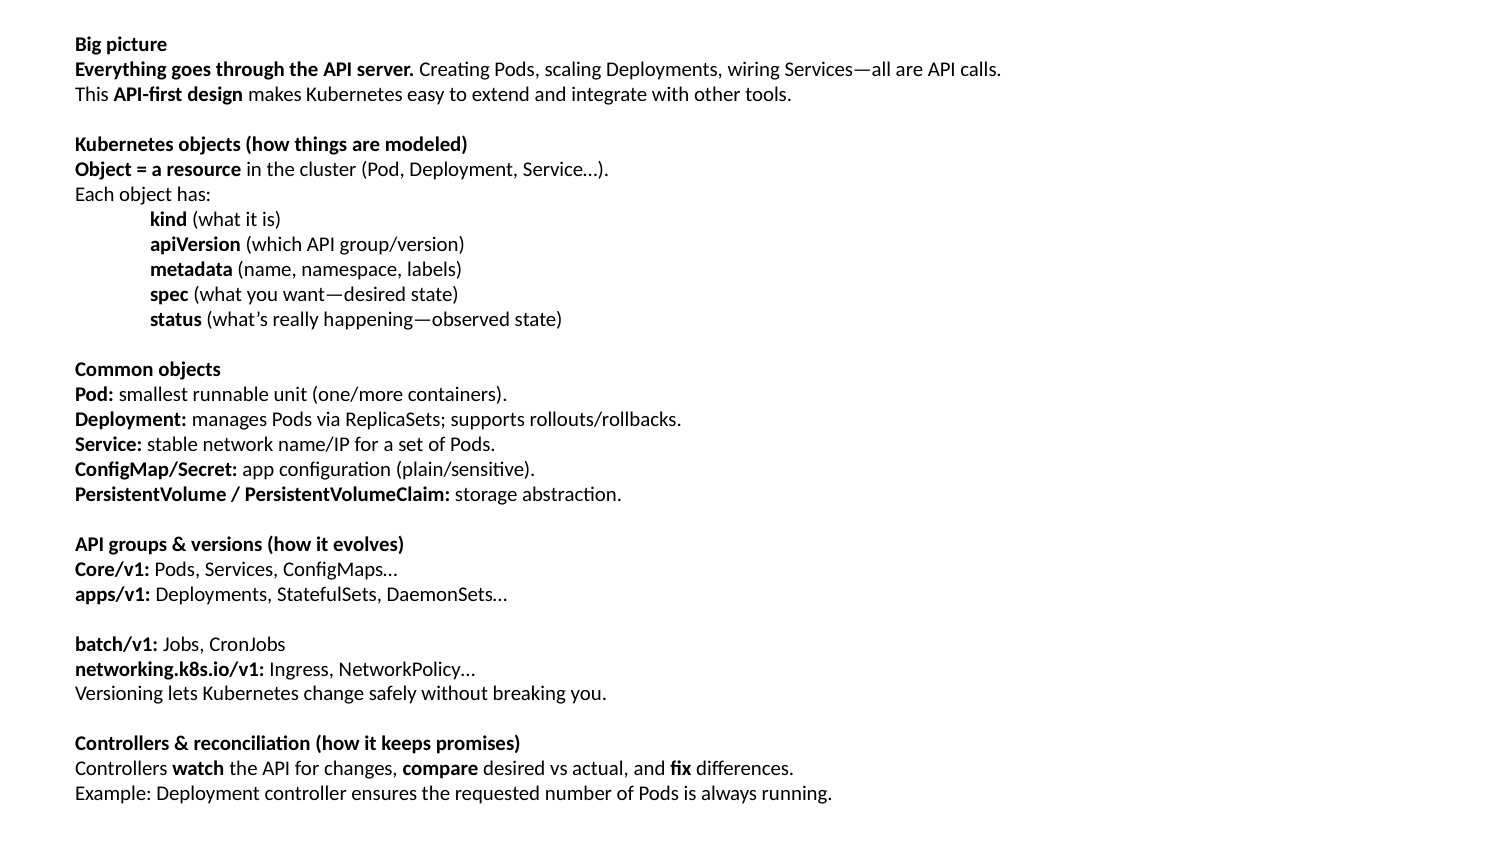

Big picture
Everything goes through the API server. Creating Pods, scaling Deployments, wiring Services—all are API calls.
This API-first design makes Kubernetes easy to extend and integrate with other tools.

Kubernetes objects (how things are modeled)
Object = a resource in the cluster (Pod, Deployment, Service…).
Each object has:
kind (what it is)
apiVersion (which API group/version)
metadata (name, namespace, labels)
spec (what you want—desired state)
status (what’s really happening—observed state)

Common objects
Pod: smallest runnable unit (one/more containers).
Deployment: manages Pods via ReplicaSets; supports rollouts/rollbacks.
Service: stable network name/IP for a set of Pods.
ConfigMap/Secret: app configuration (plain/sensitive).
PersistentVolume / PersistentVolumeClaim: storage abstraction.

API groups & versions (how it evolves)
Core/v1: Pods, Services, ConfigMaps…
apps/v1: Deployments, StatefulSets, DaemonSets…

batch/v1: Jobs, CronJobs
networking.k8s.io/v1: Ingress, NetworkPolicy…
Versioning lets Kubernetes change safely without breaking you.

Controllers & reconciliation (how it keeps promises)
Controllers watch the API for changes, compare desired vs actual, and fix differences.
Example: Deployment controller ensures the requested number of Pods is always running.